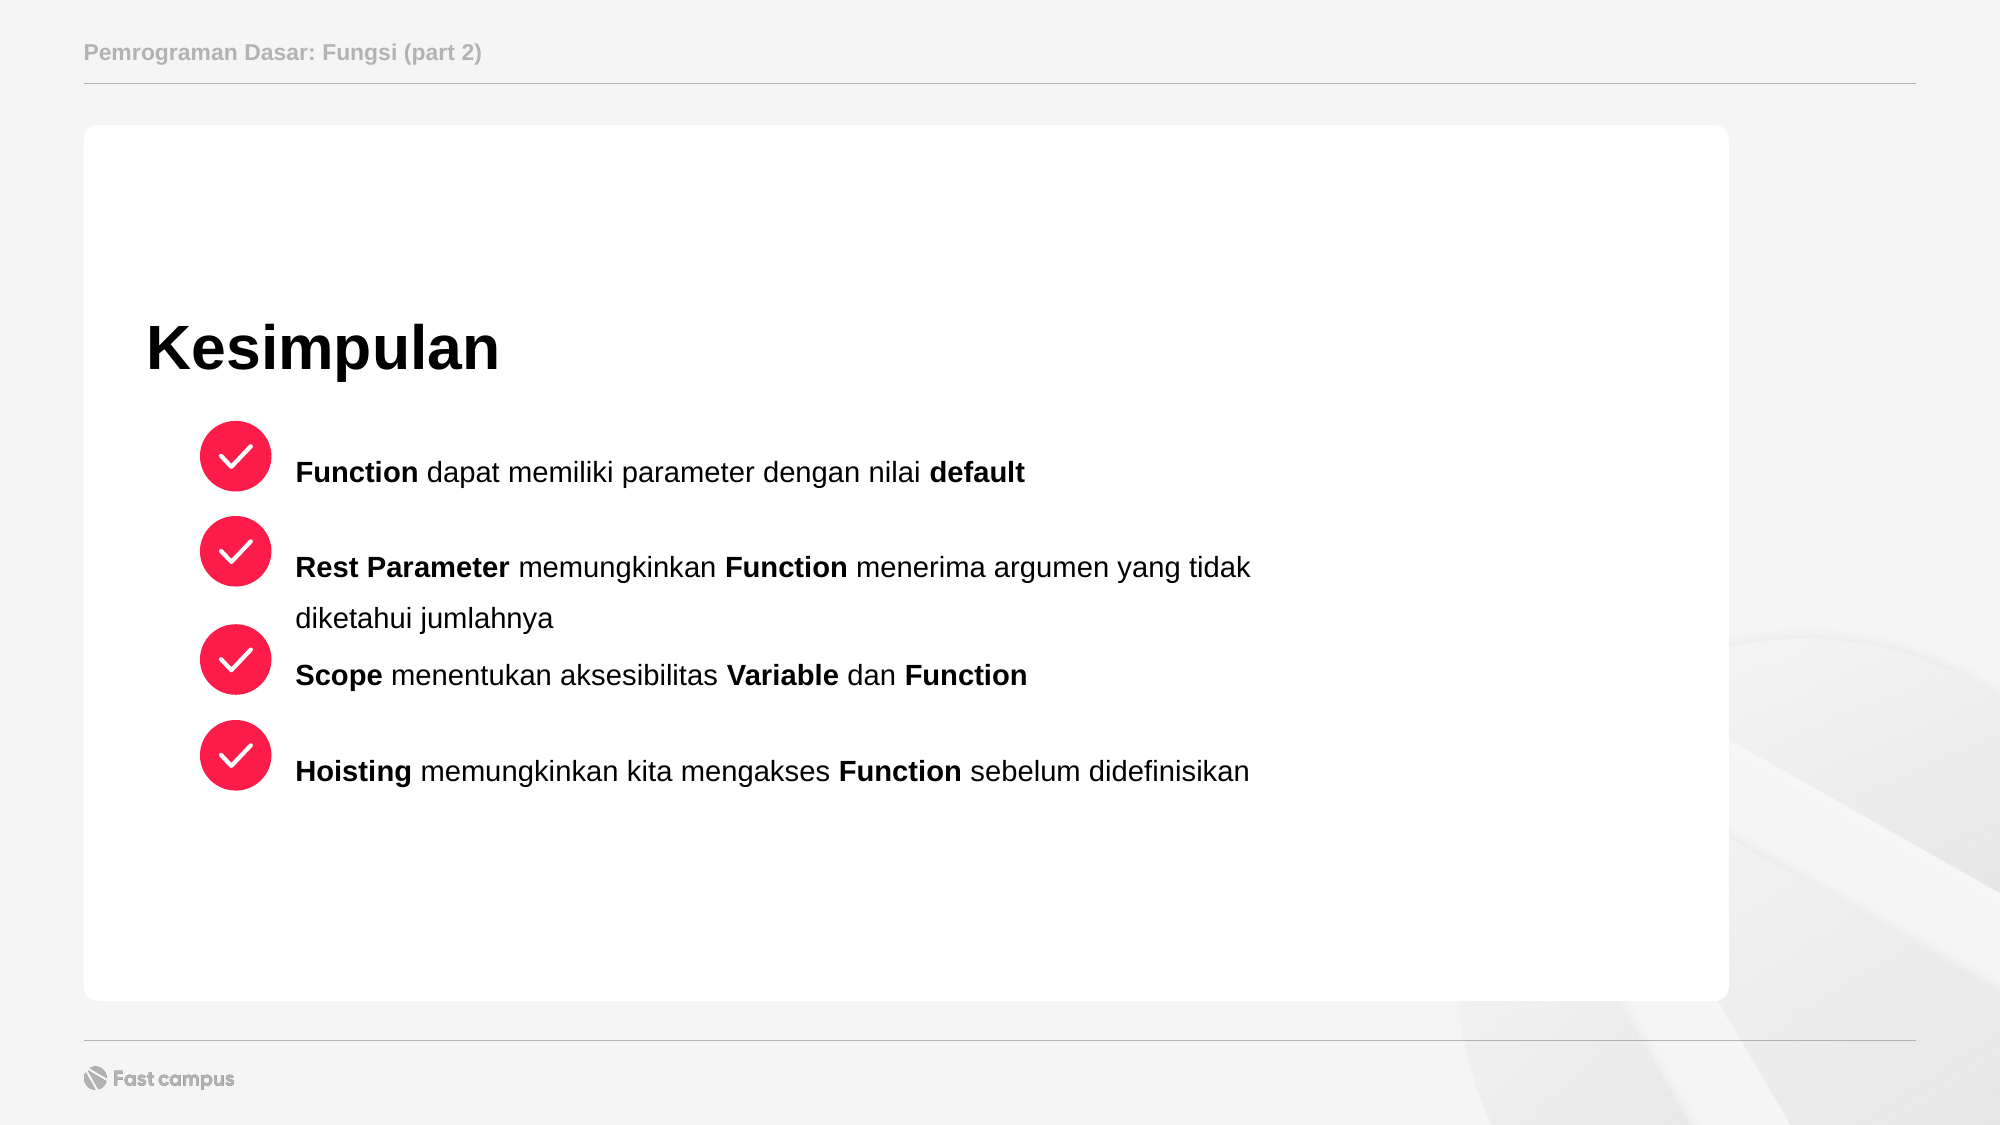

Pemrograman Dasar: Fungsi (part 2)

Kesimpulan

Function dapat memiliki parameter dengan nilai default

Rest Parameter memungkinkan Function menerima argumen yang tidak diketahui jumlahnya

Scope menentukan aksesibilitas Variable dan Function

Hoisting memungkinkan kita mengakses Function sebelum didefinisikan